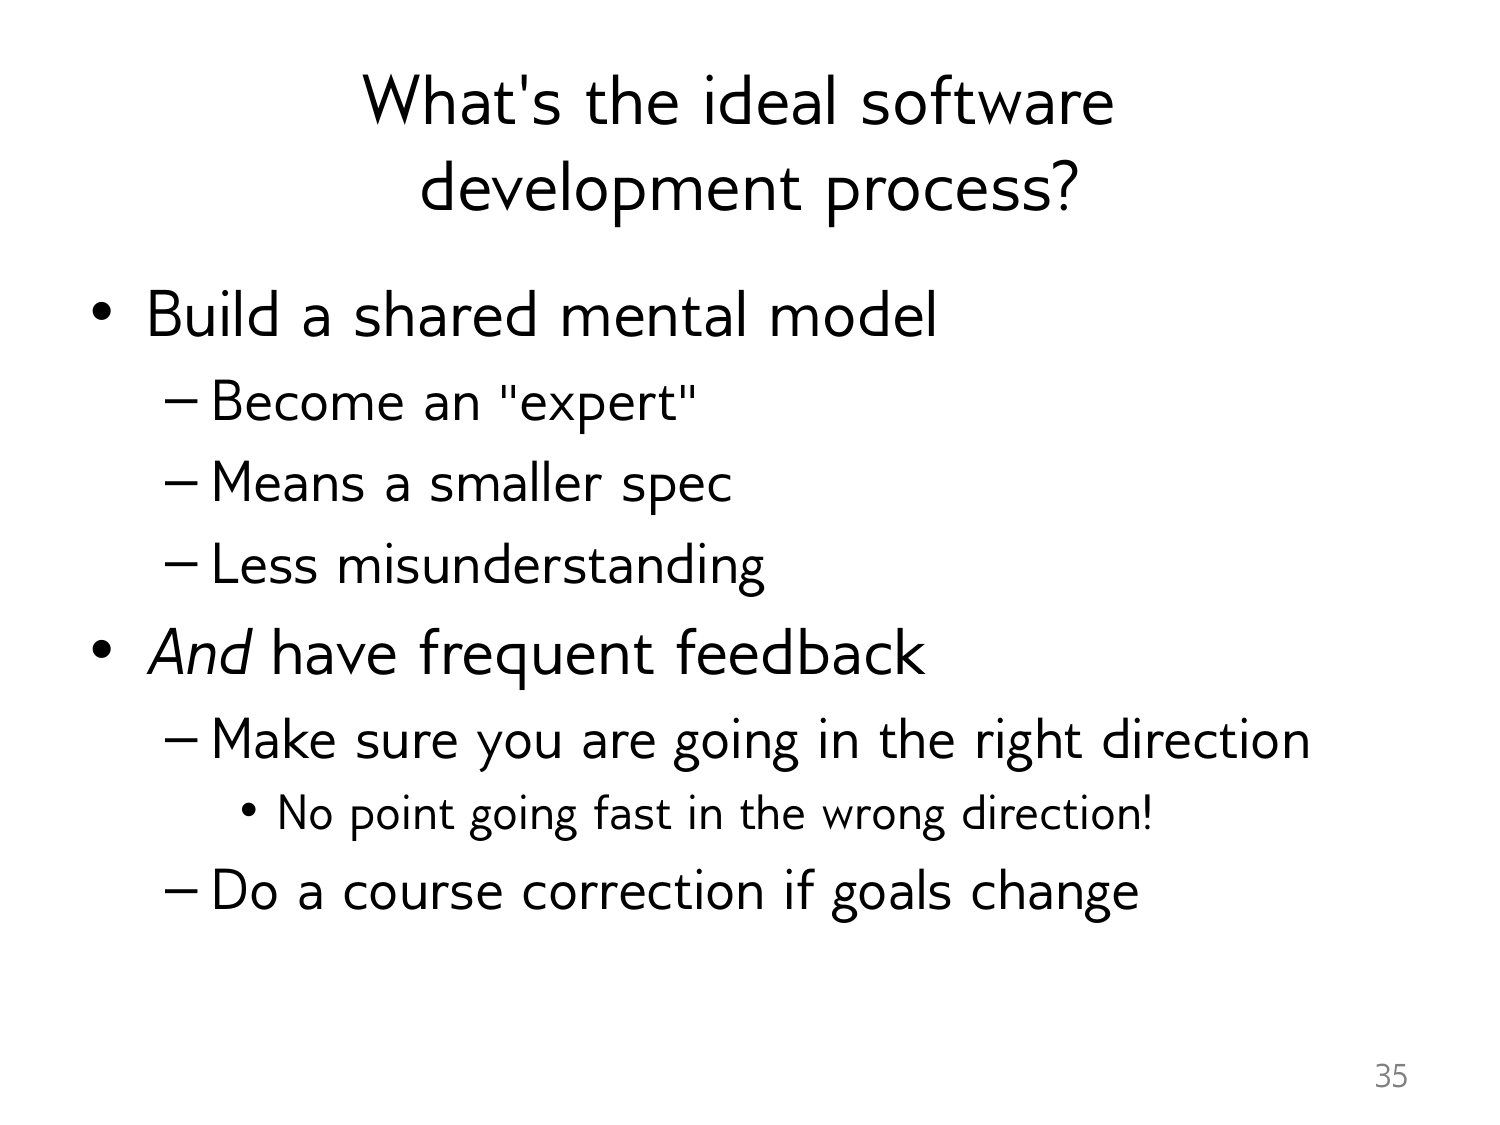

# What's the ideal software development process?
Build a shared mental model
Become an "expert"
Means a smaller spec
Less misunderstanding
And have frequent feedback
Make sure you are going in the right direction
No point going fast in the wrong direction!
Do a course correction if goals change